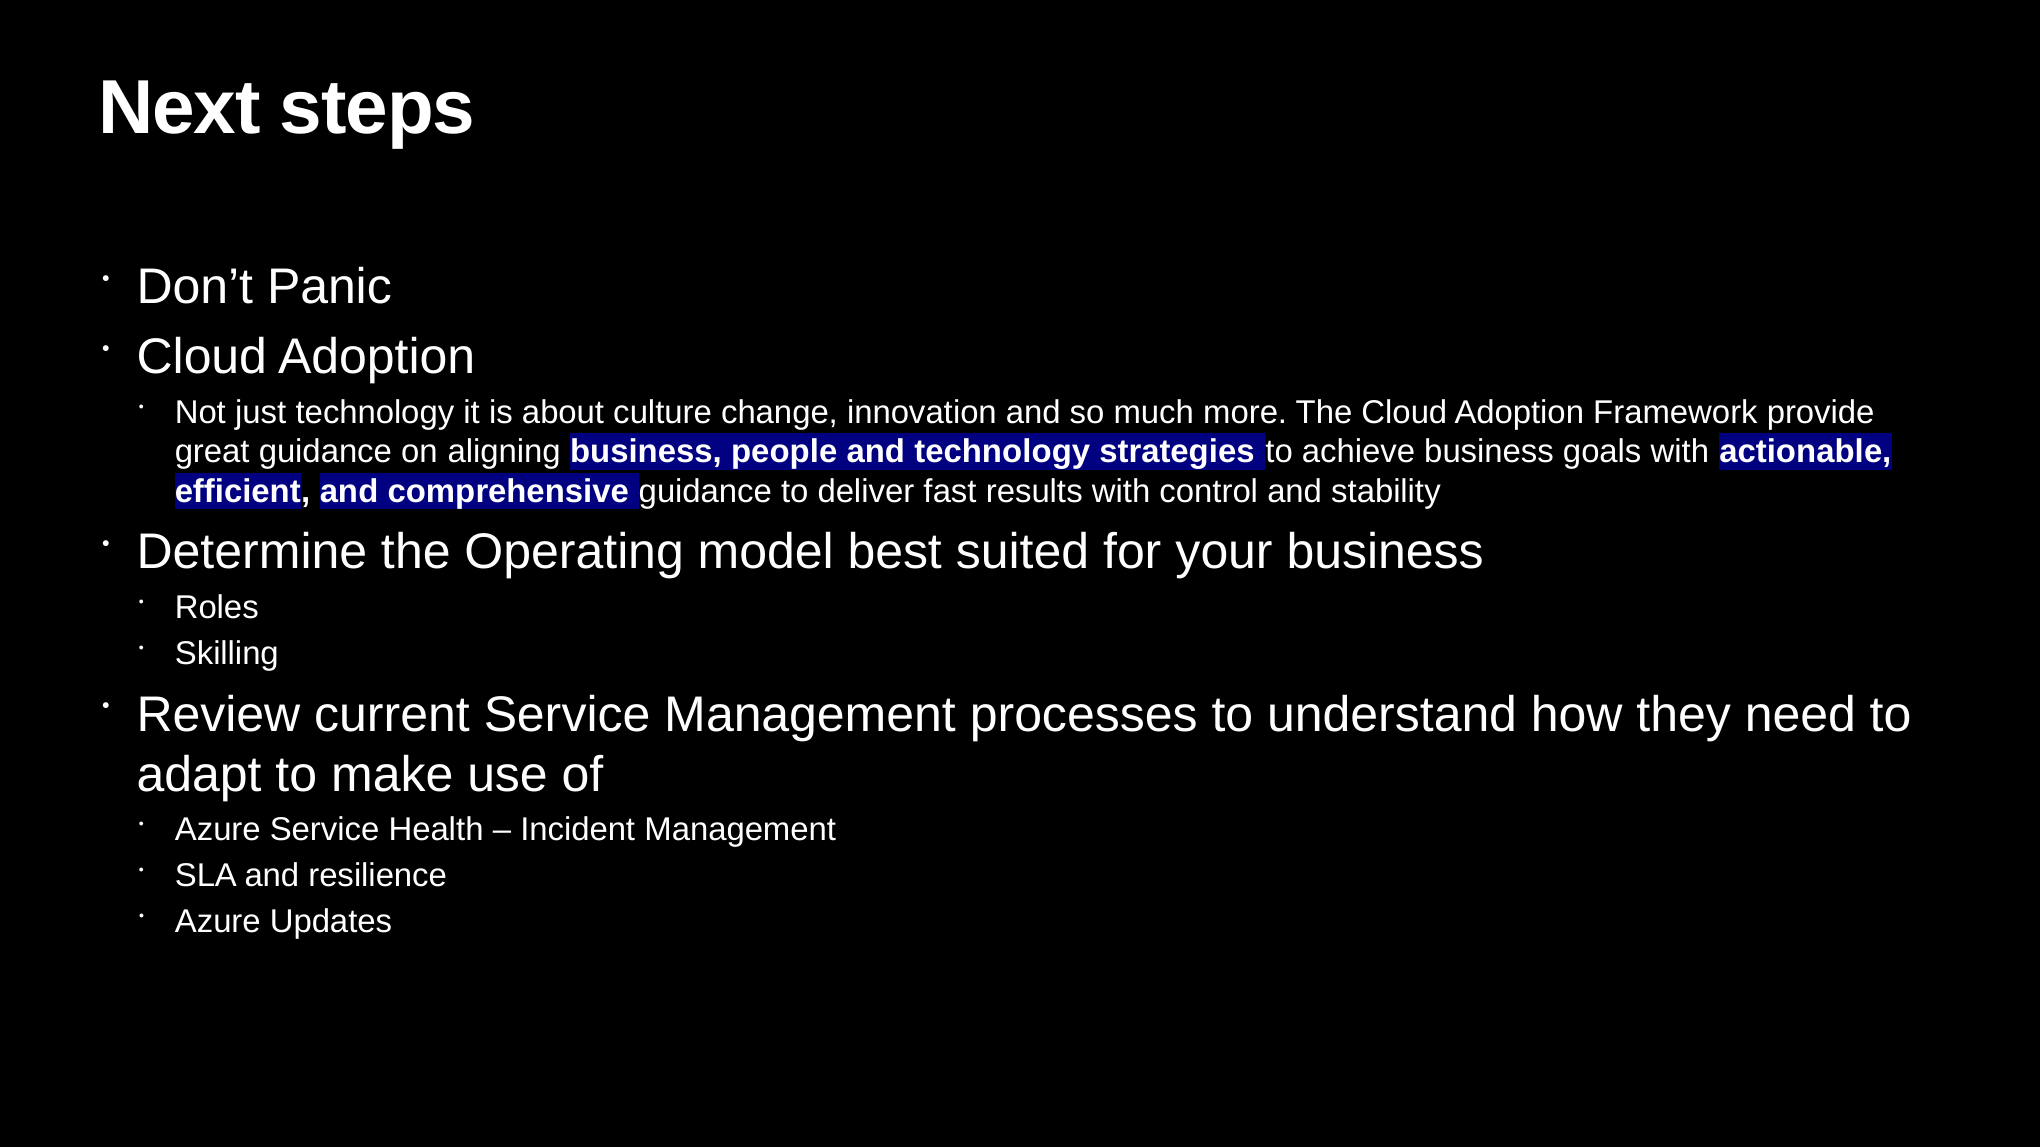

Next steps
Don’t Panic
Cloud Adoption
Not just technology it is about culture change, innovation and so much more. The Cloud Adoption Framework provide great guidance on  aligning business, people and technology strategies to achieve business goals with actionable, efficient, and comprehensive guidance to deliver fast results with control and stability
Determine the Operating model best suited for your business
Roles
Skilling
Review current Service Management processes to understand how they need to adapt to make use of
Azure Service Health – Incident Management
SLA and resilience
Azure Updates